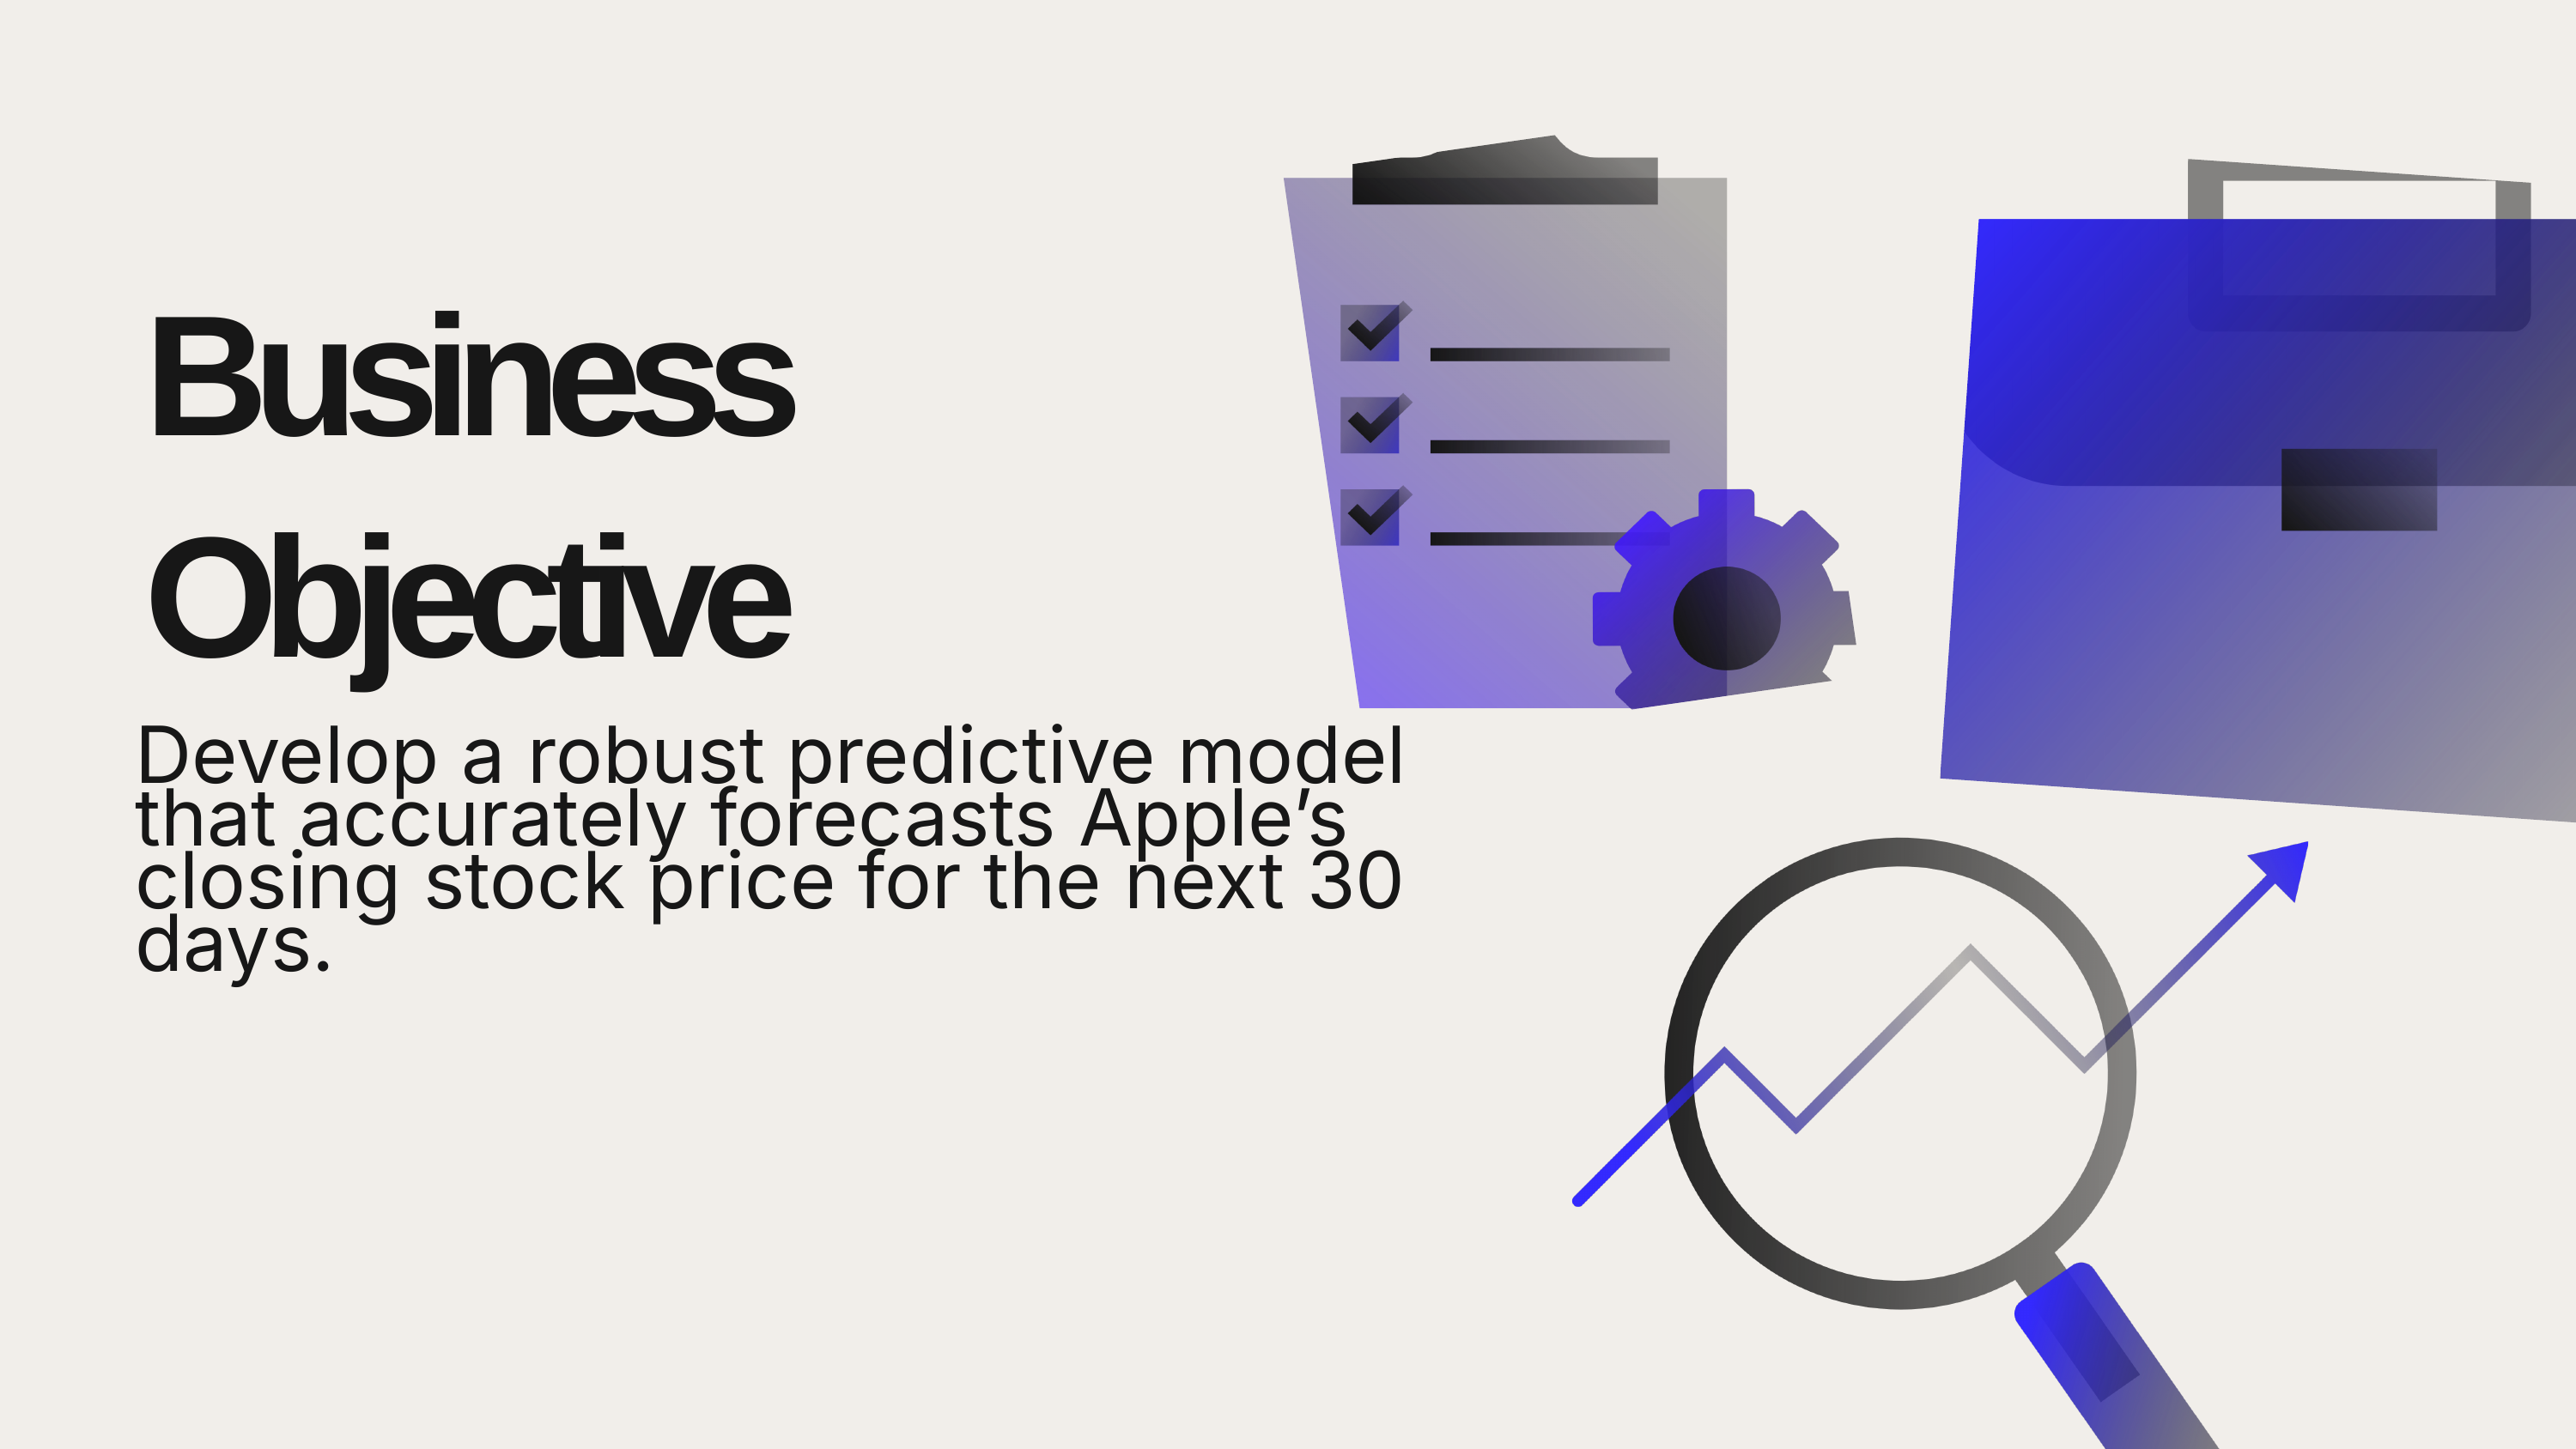

Business  Objective
Develop a robust predictive model that accurately forecasts Apple’s closing stock price for the next 30 days.